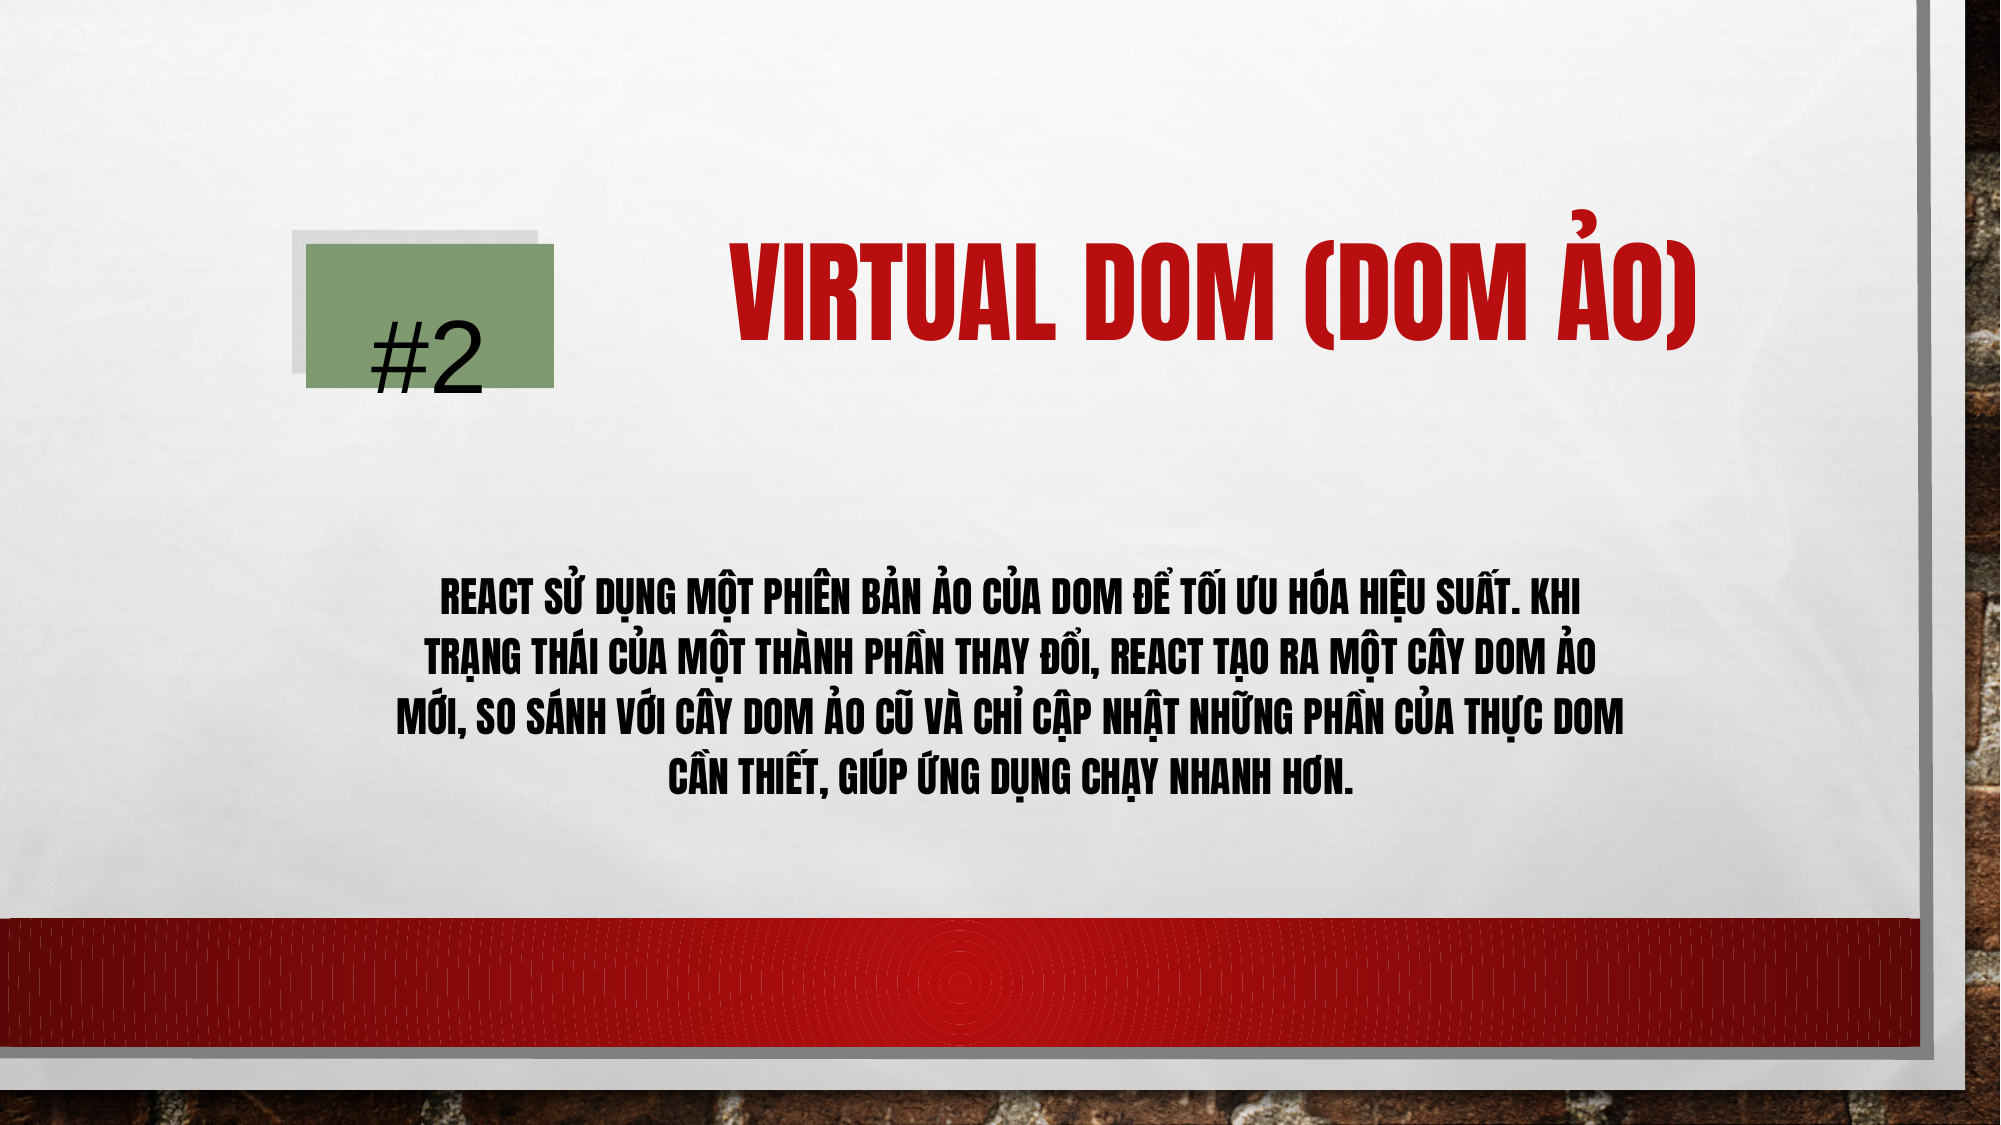

# Virtual DOM (DOM Ảo)
#2
React sử dụng một phiên bản ảo của DOM để tối ưu hóa hiệu suất. Khi trạng thái của một thành phần thay đổi, React tạo ra một cây DOM ảo mới, so sánh với cây DOM ảo cũ và chỉ cập nhật những phần của thực DOM cần thiết, giúp ứng dụng chạy nhanh hơn.